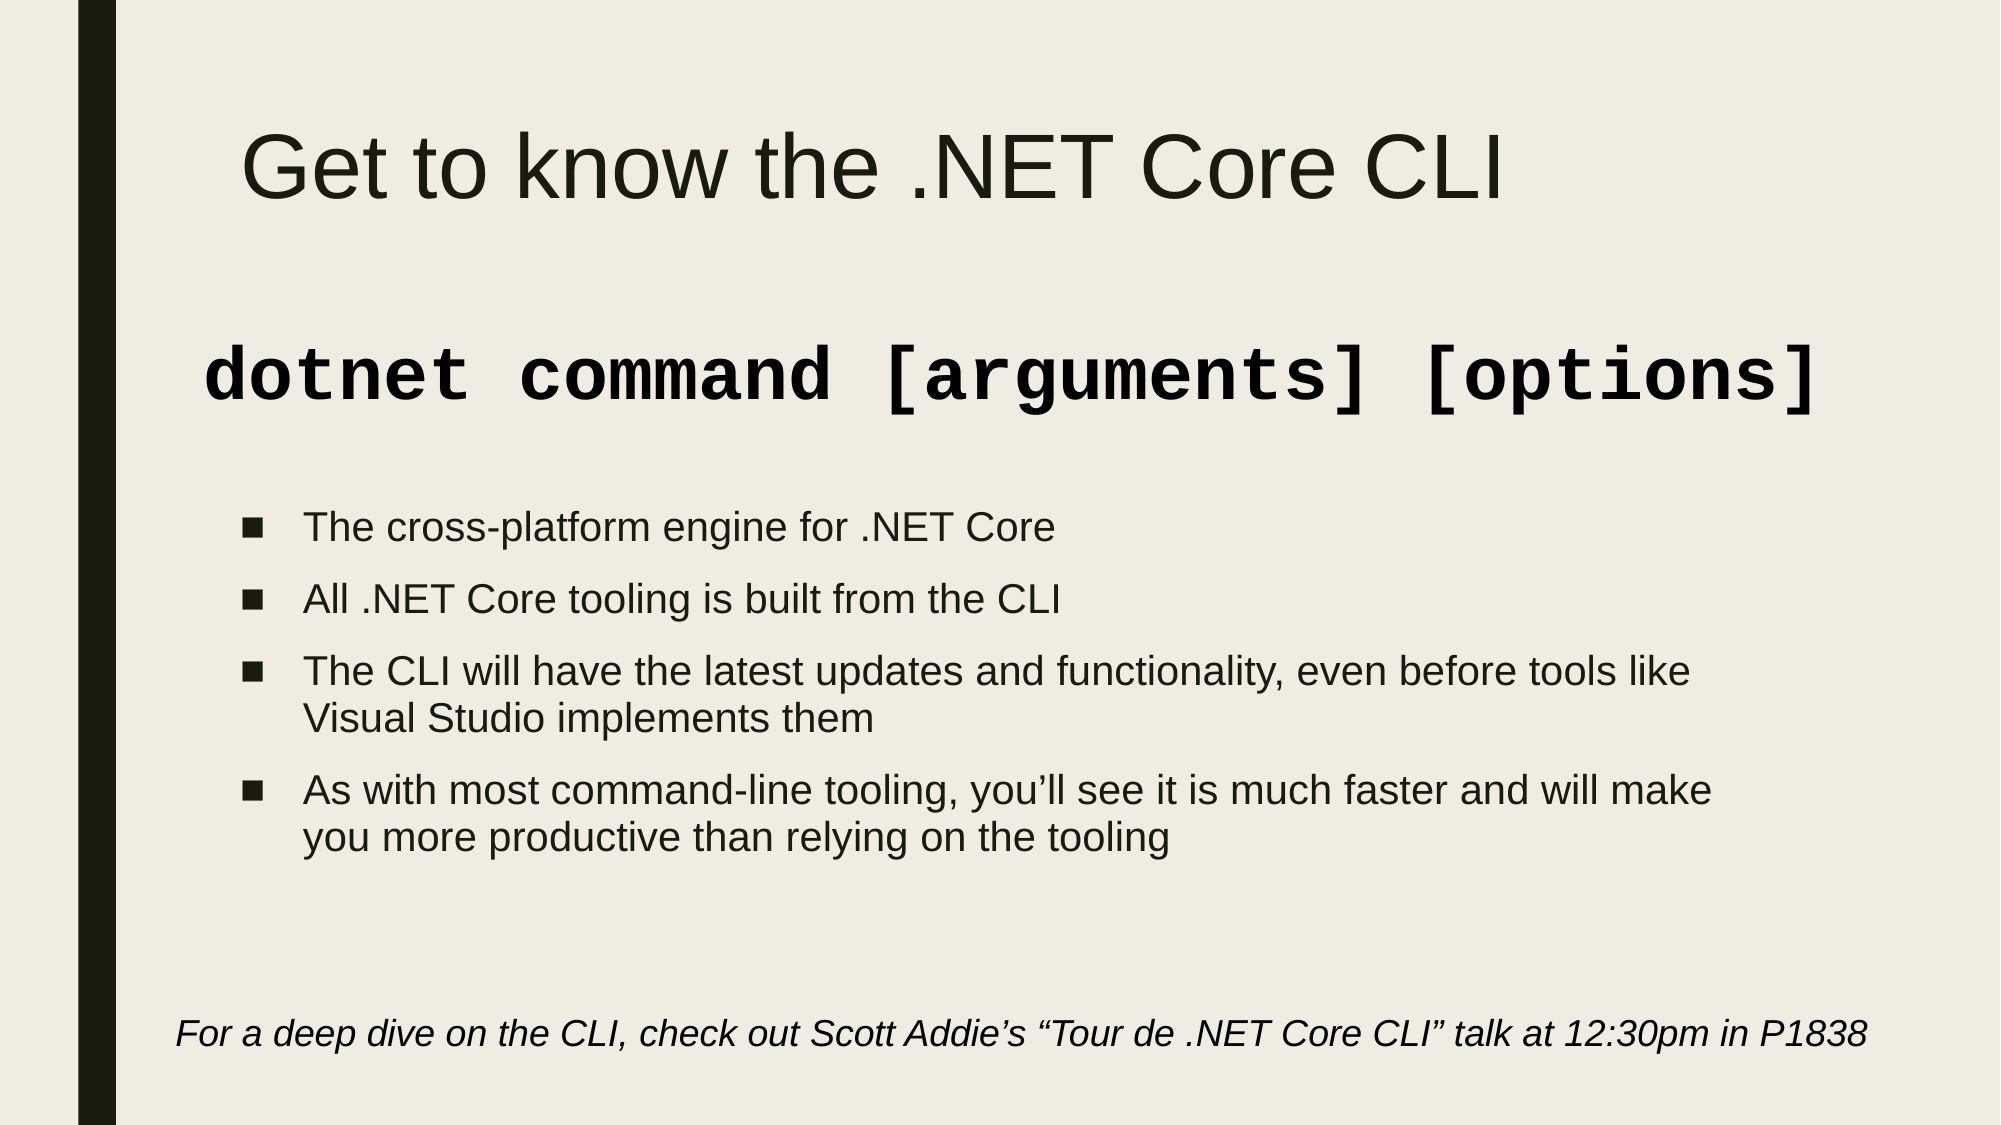

# Get to know the .NET Core CLI
dotnet command [arguments] [options]
The cross-platform engine for .NET Core
All .NET Core tooling is built from the CLI
The CLI will have the latest updates and functionality, even before tools like Visual Studio implements them
As with most command-line tooling, you’ll see it is much faster and will make you more productive than relying on the tooling
For a deep dive on the CLI, check out Scott Addie’s “Tour de .NET Core CLI” talk at 12:30pm in P1838